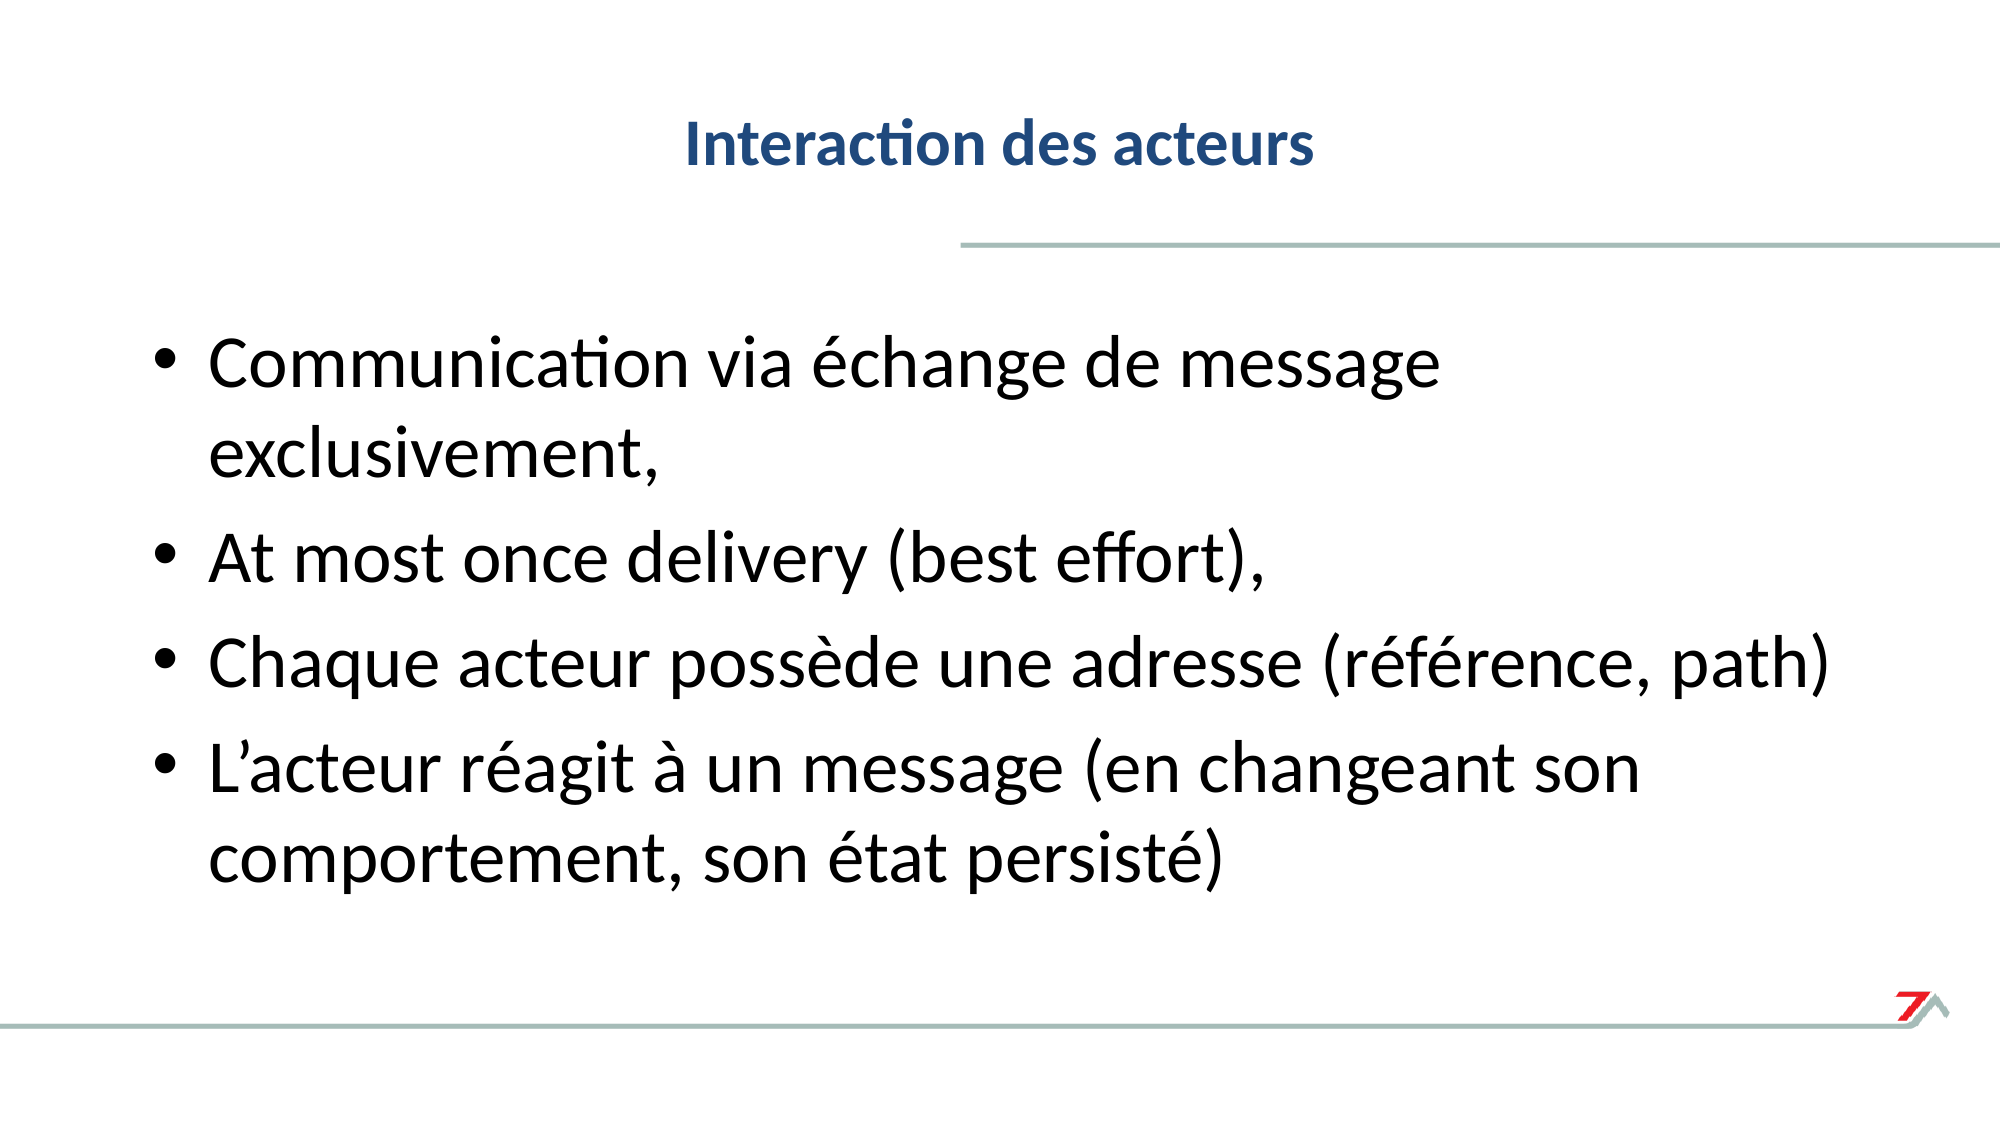

# Interaction des acteurs
Communication via échange de message exclusivement,
At most once delivery (best effort),
Chaque acteur possède une adresse (référence, path)
L’acteur réagit à un message (en changeant son comportement, son état persisté)